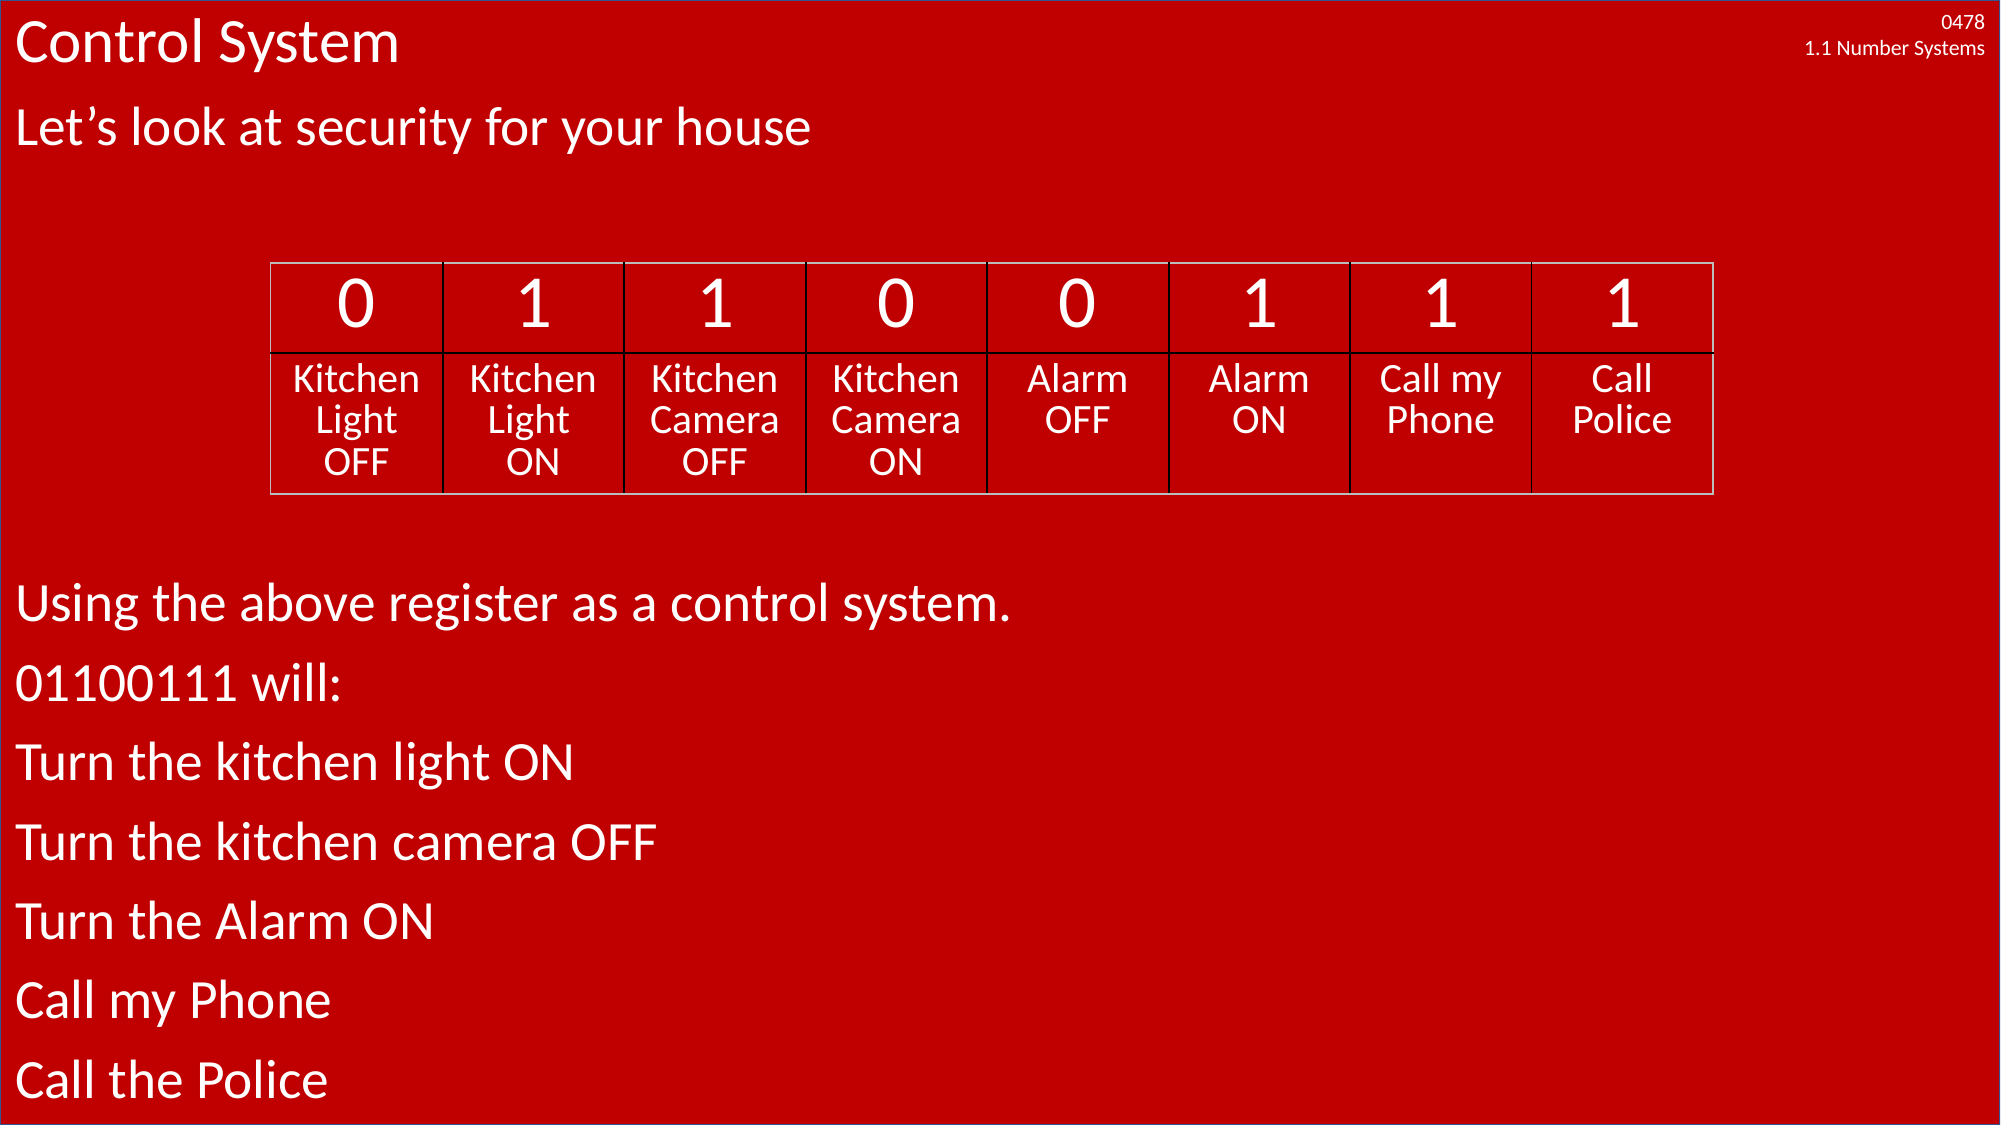

# Control System
Let’s look at security for your house

Using the above register as a control system.
01100111 will:
Turn the kitchen light ON
Turn the kitchen camera OFF
Turn the Alarm ON
Call my Phone
Call the Police

| 0 | 1 | 1 | 0 | 0 | 1 | 1 | 1 |
| --- | --- | --- | --- | --- | --- | --- | --- |
| Kitchen Light OFF | Kitchen Light ON | Kitchen Camera OFF | Kitchen Camera ON | Alarm OFF | Alarm ON | Call my Phone | Call Police |